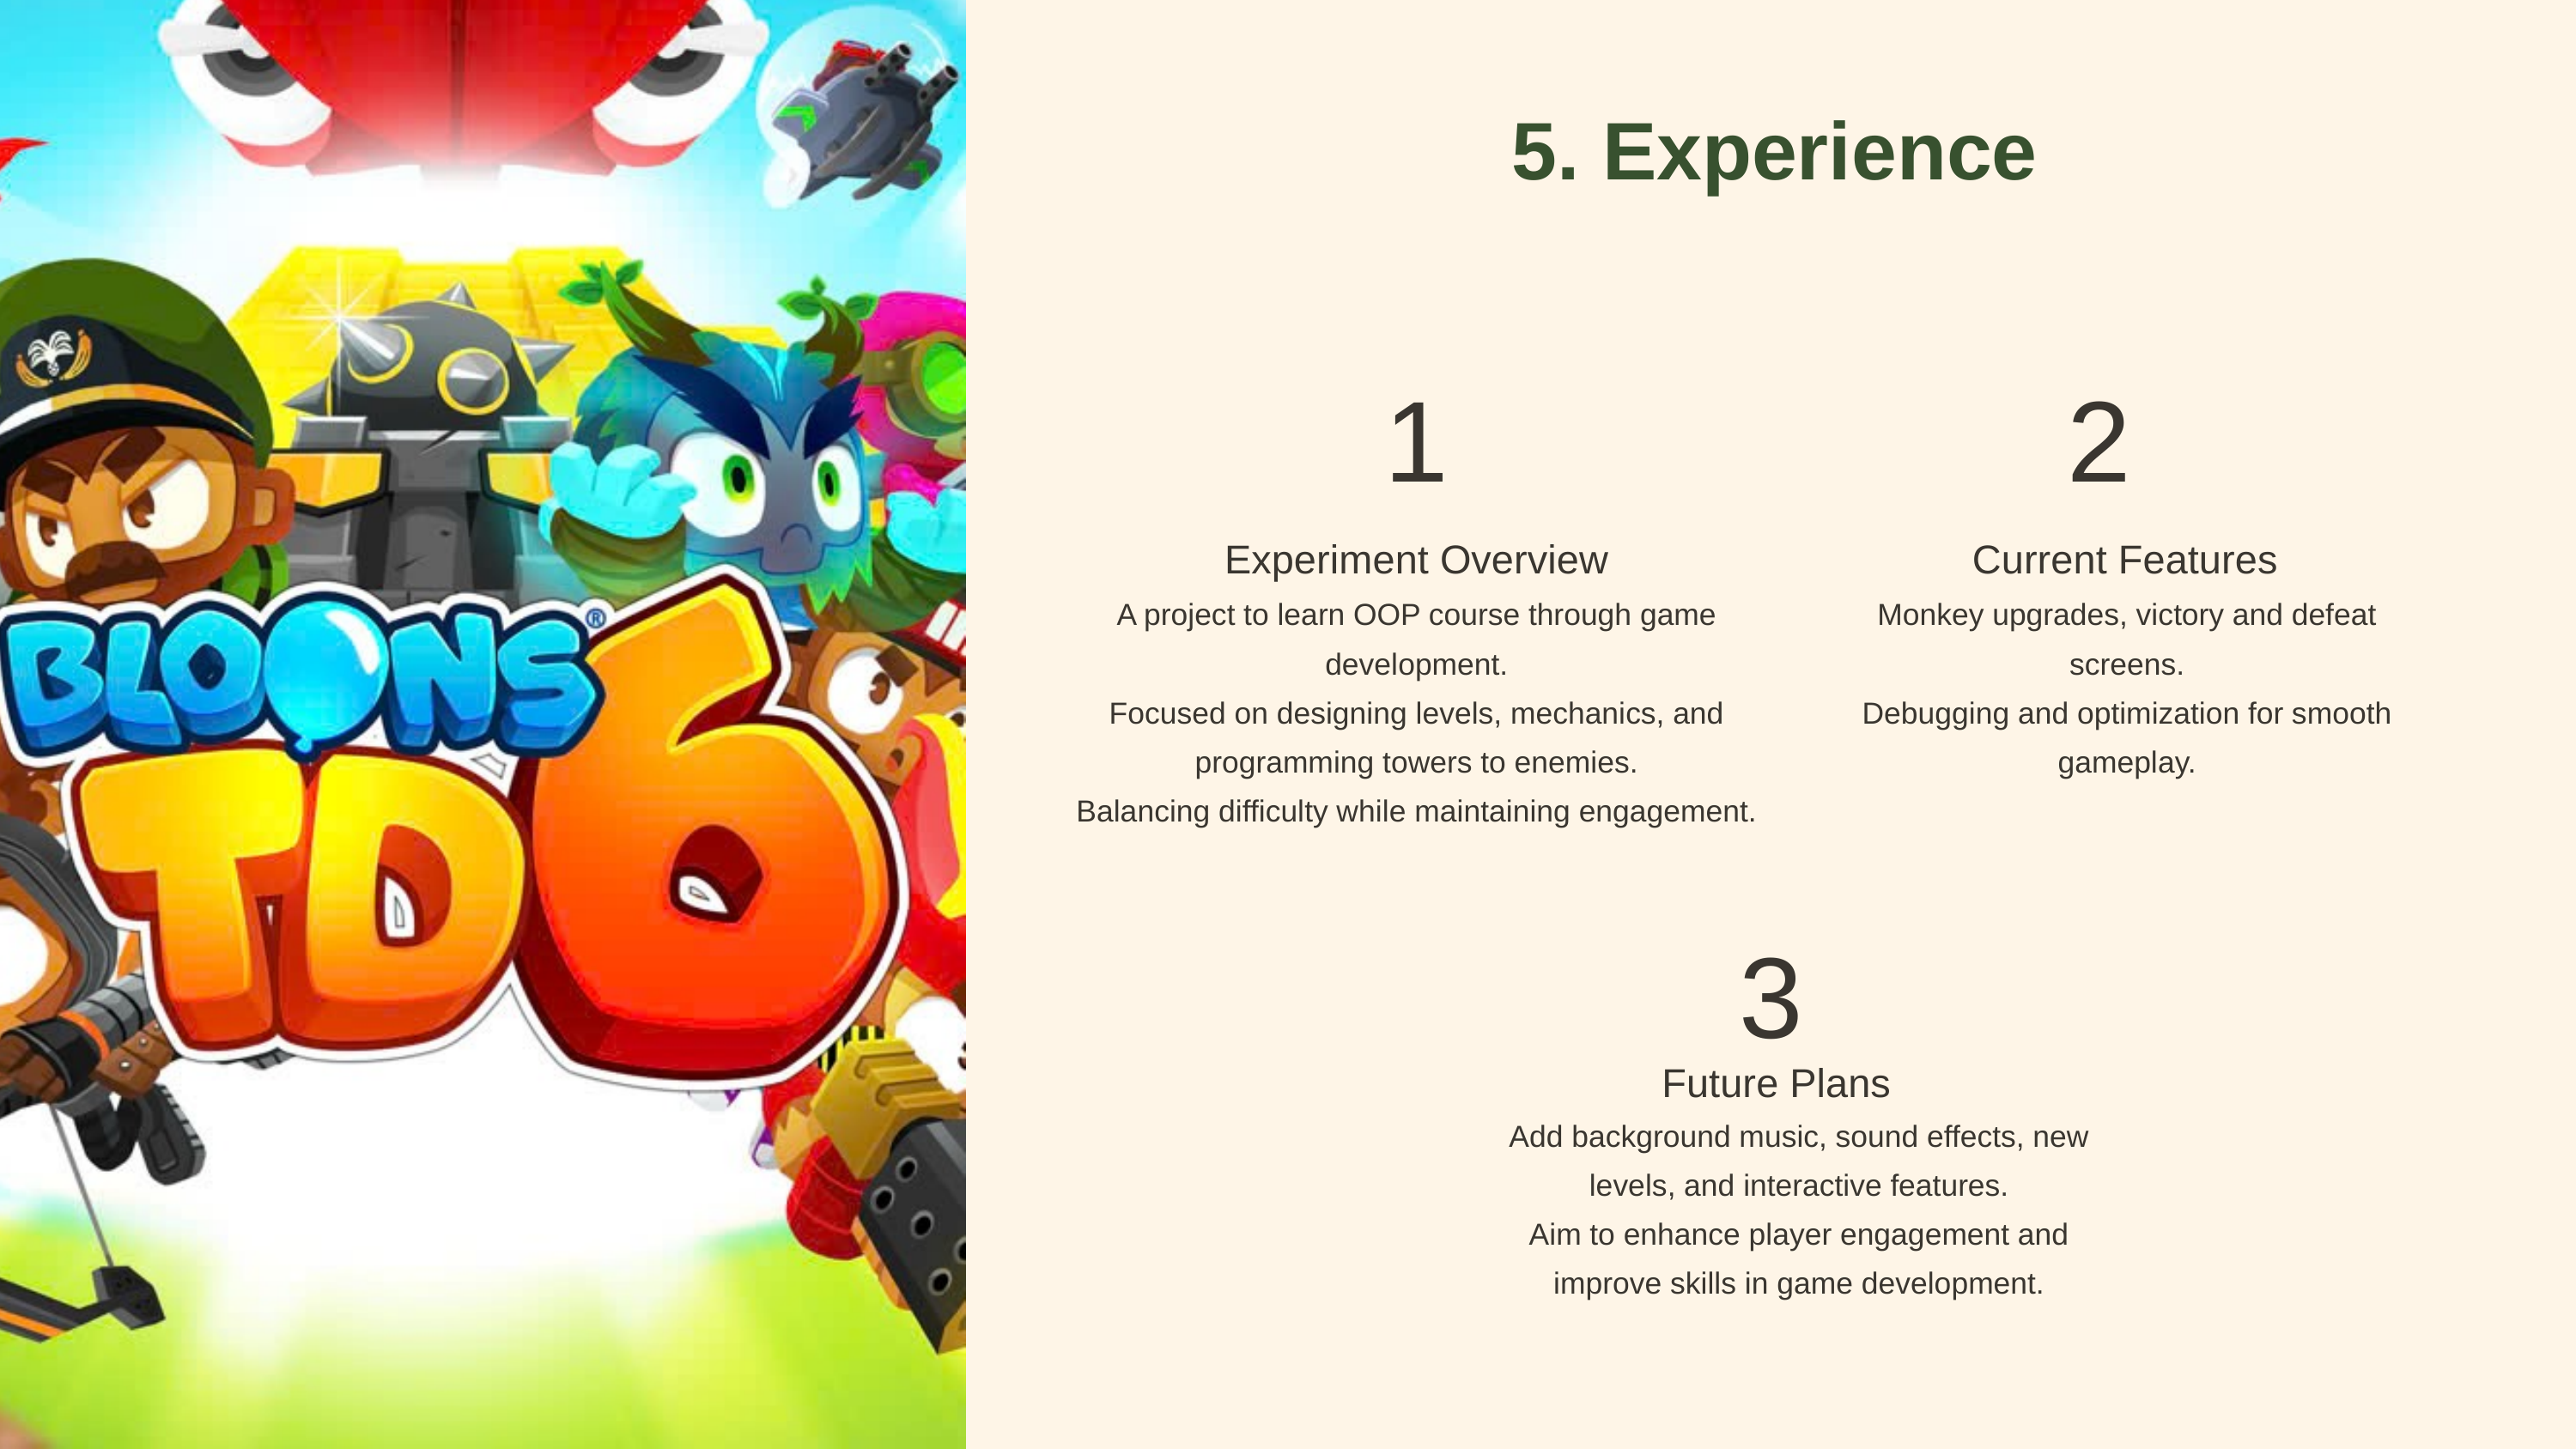

5. Experience
2
1
Experiment Overview
Current Features
A project to learn OOP course through game development.
Focused on designing levels, mechanics, and programming towers to enemies.
Balancing difficulty while maintaining engagement.

Monkey upgrades, victory and defeat screens.
Debugging and optimization for smooth gameplay.

3
 Future Plans
Add background music, sound effects, new levels, and interactive features.
Aim to enhance player engagement and improve skills in game development.